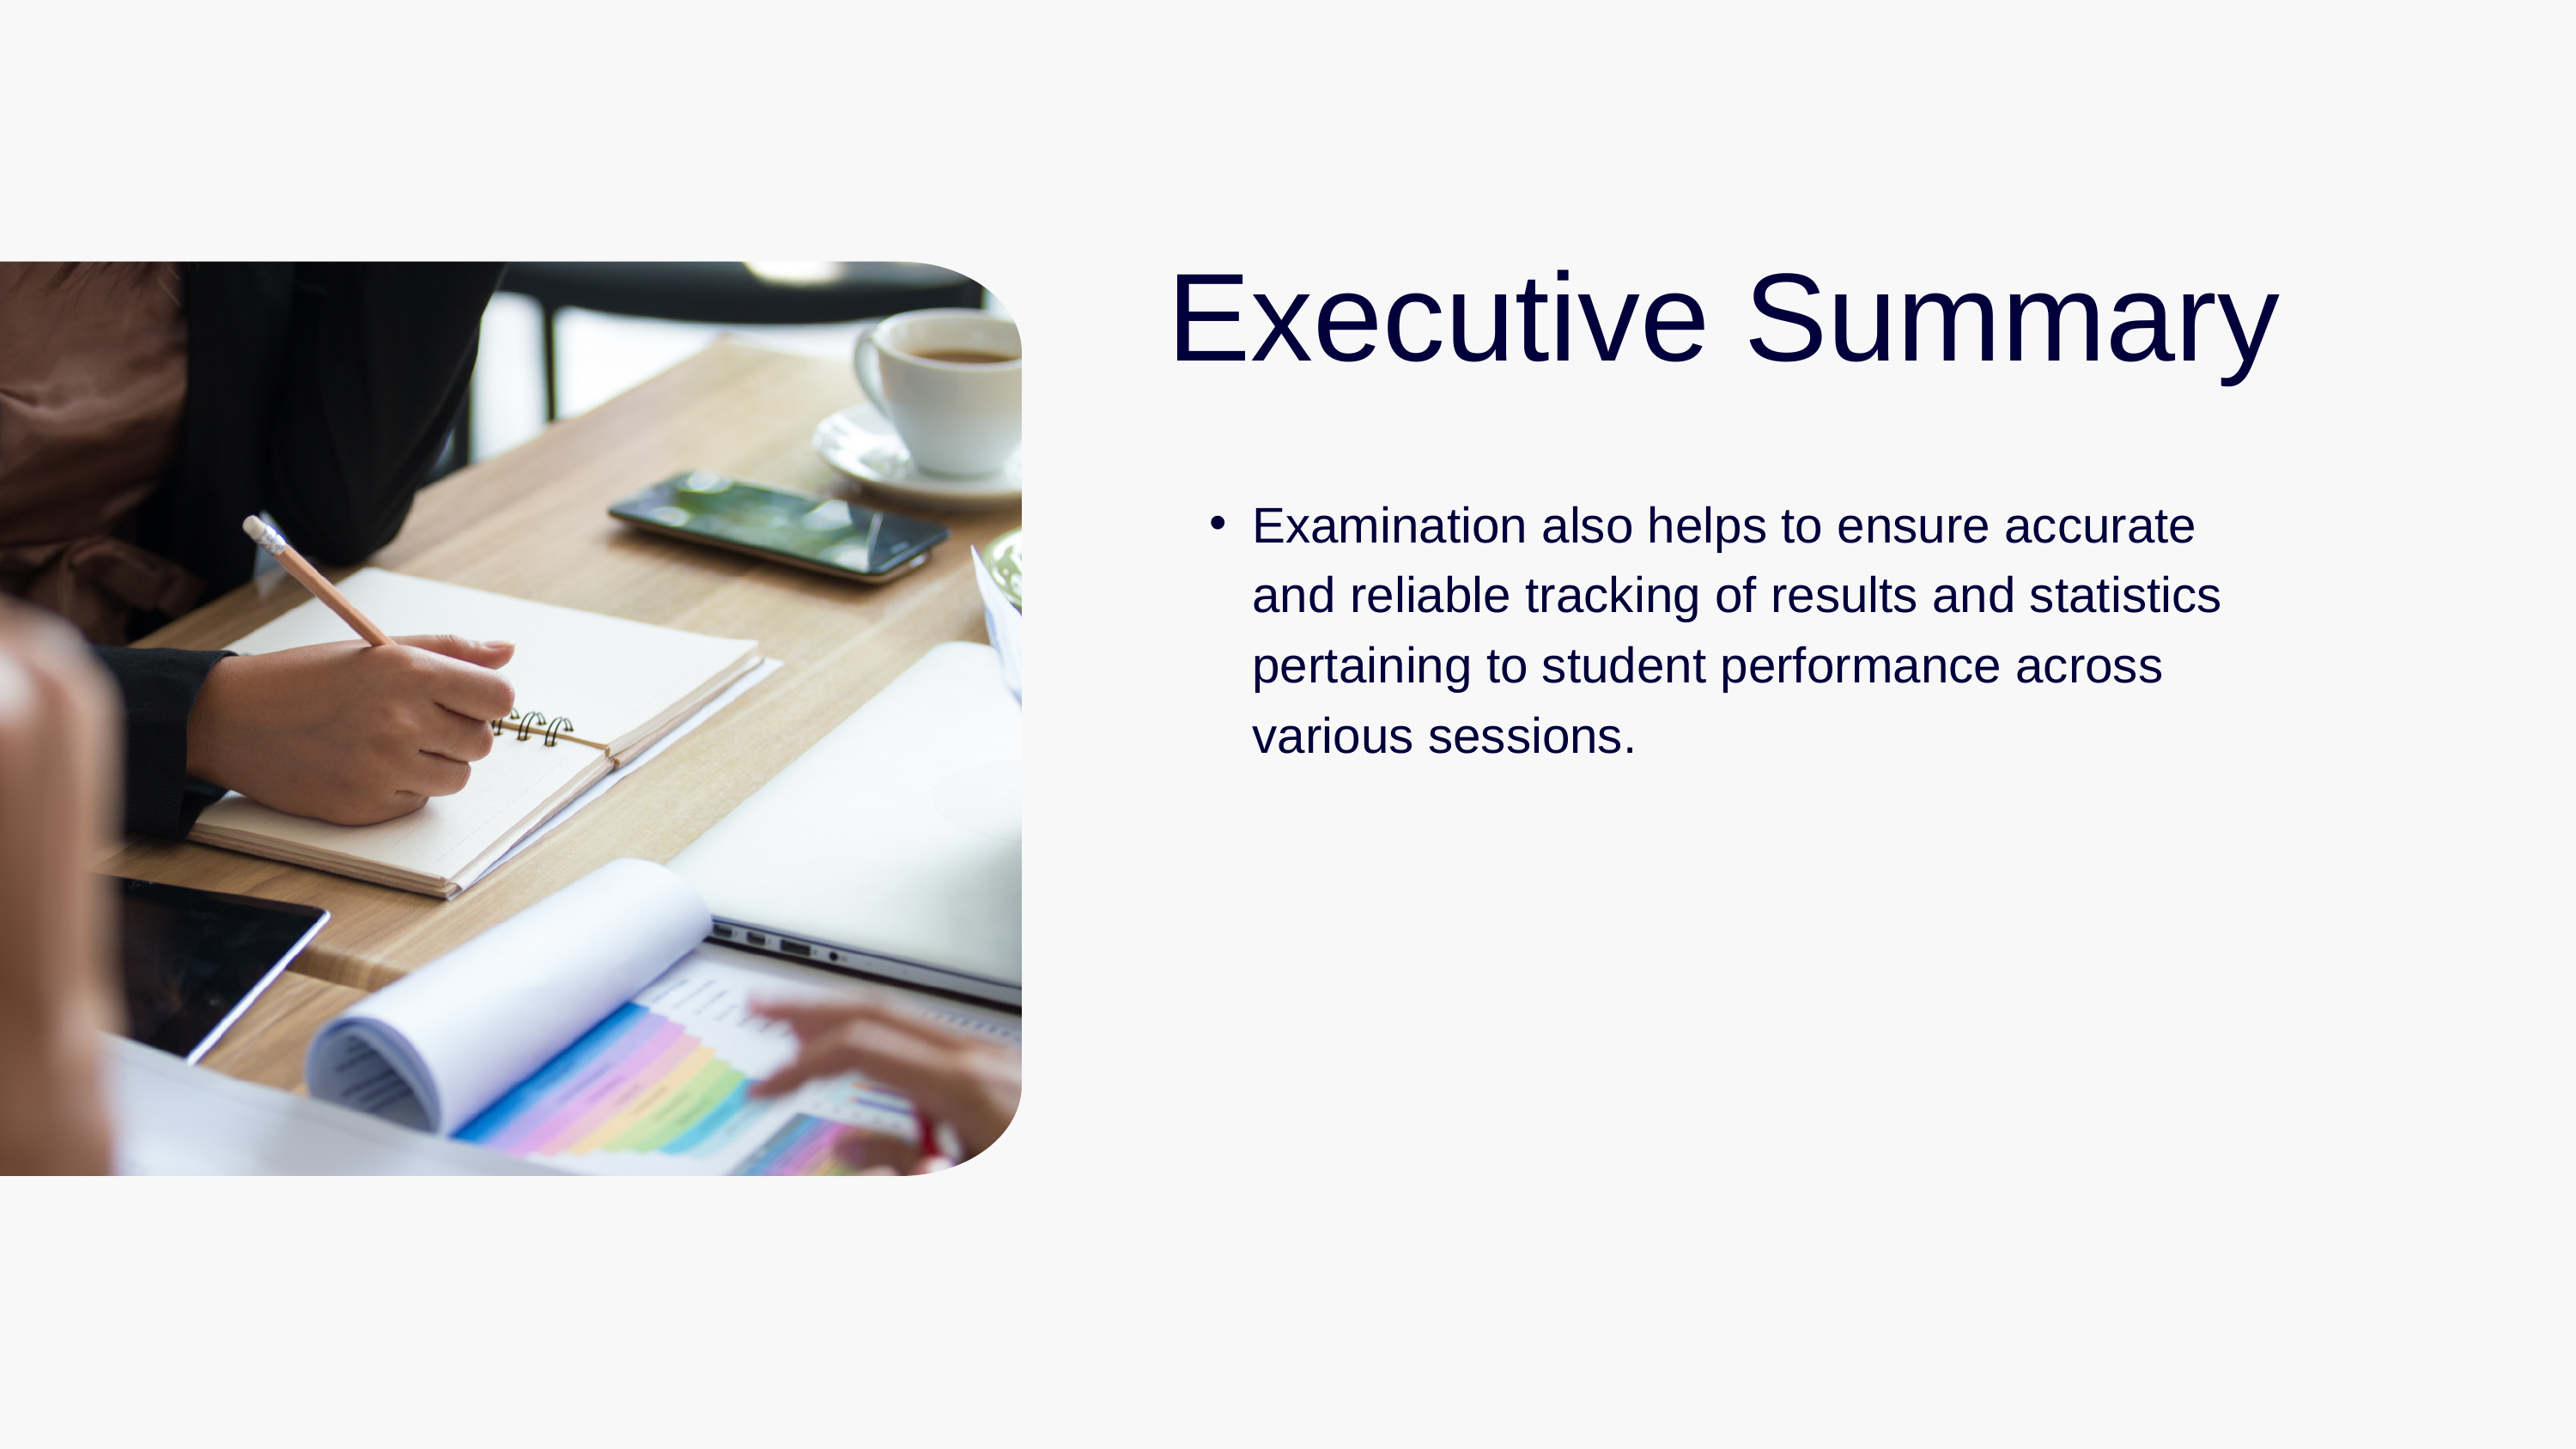

Executive Summary
Examination also helps to ensure accurate and reliable tracking of results and statistics pertaining to student performance across various sessions.